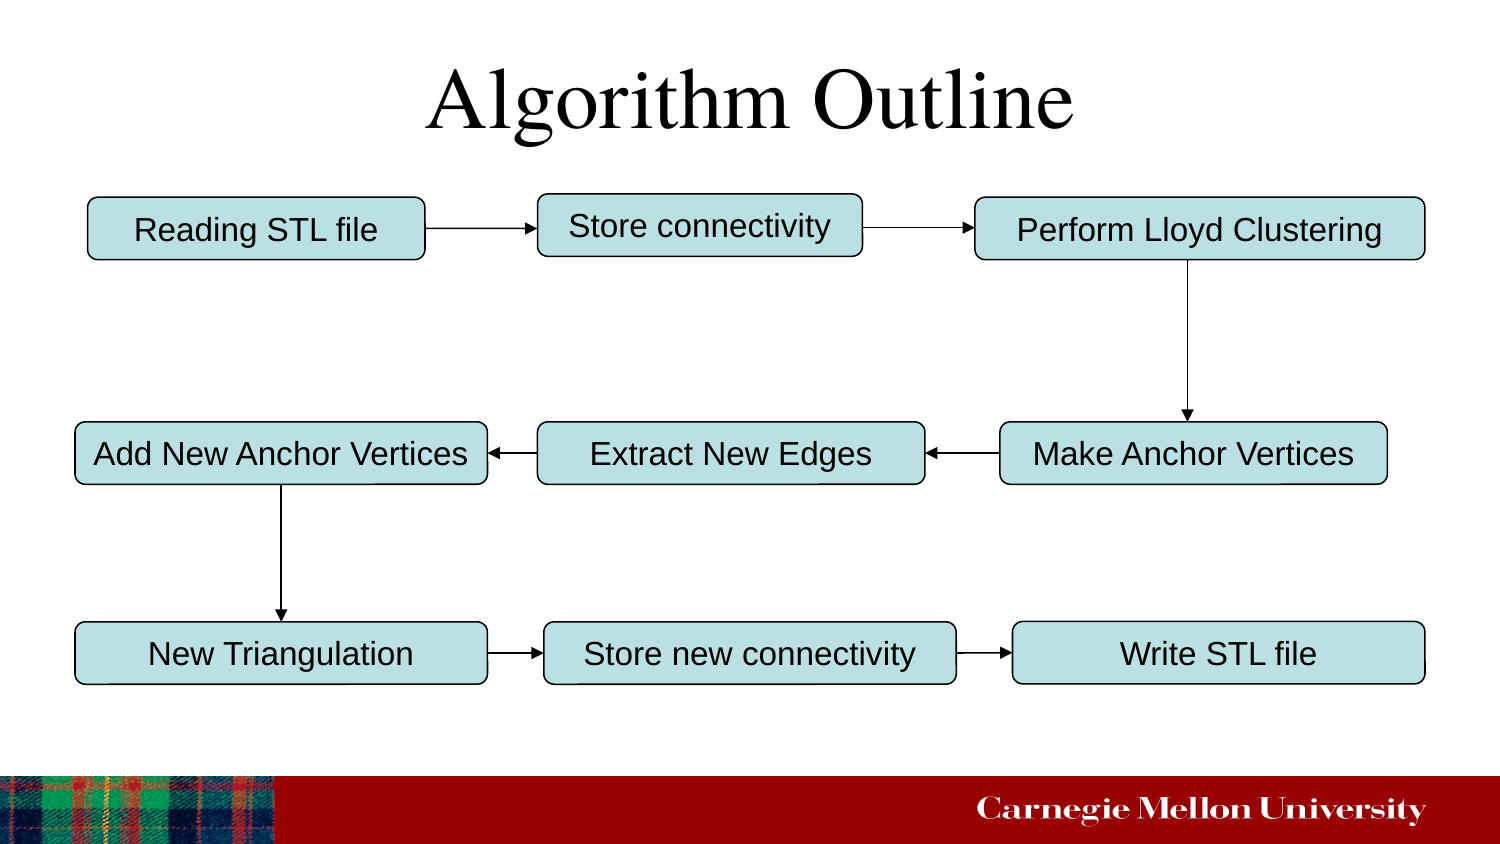

# Algorithm Outline
Store connectivity
Reading STL file
Perform Lloyd Clustering
Add New Anchor Vertices
Extract New Edges
Make Anchor Vertices
Write STL file
New Triangulation
Store new connectivity